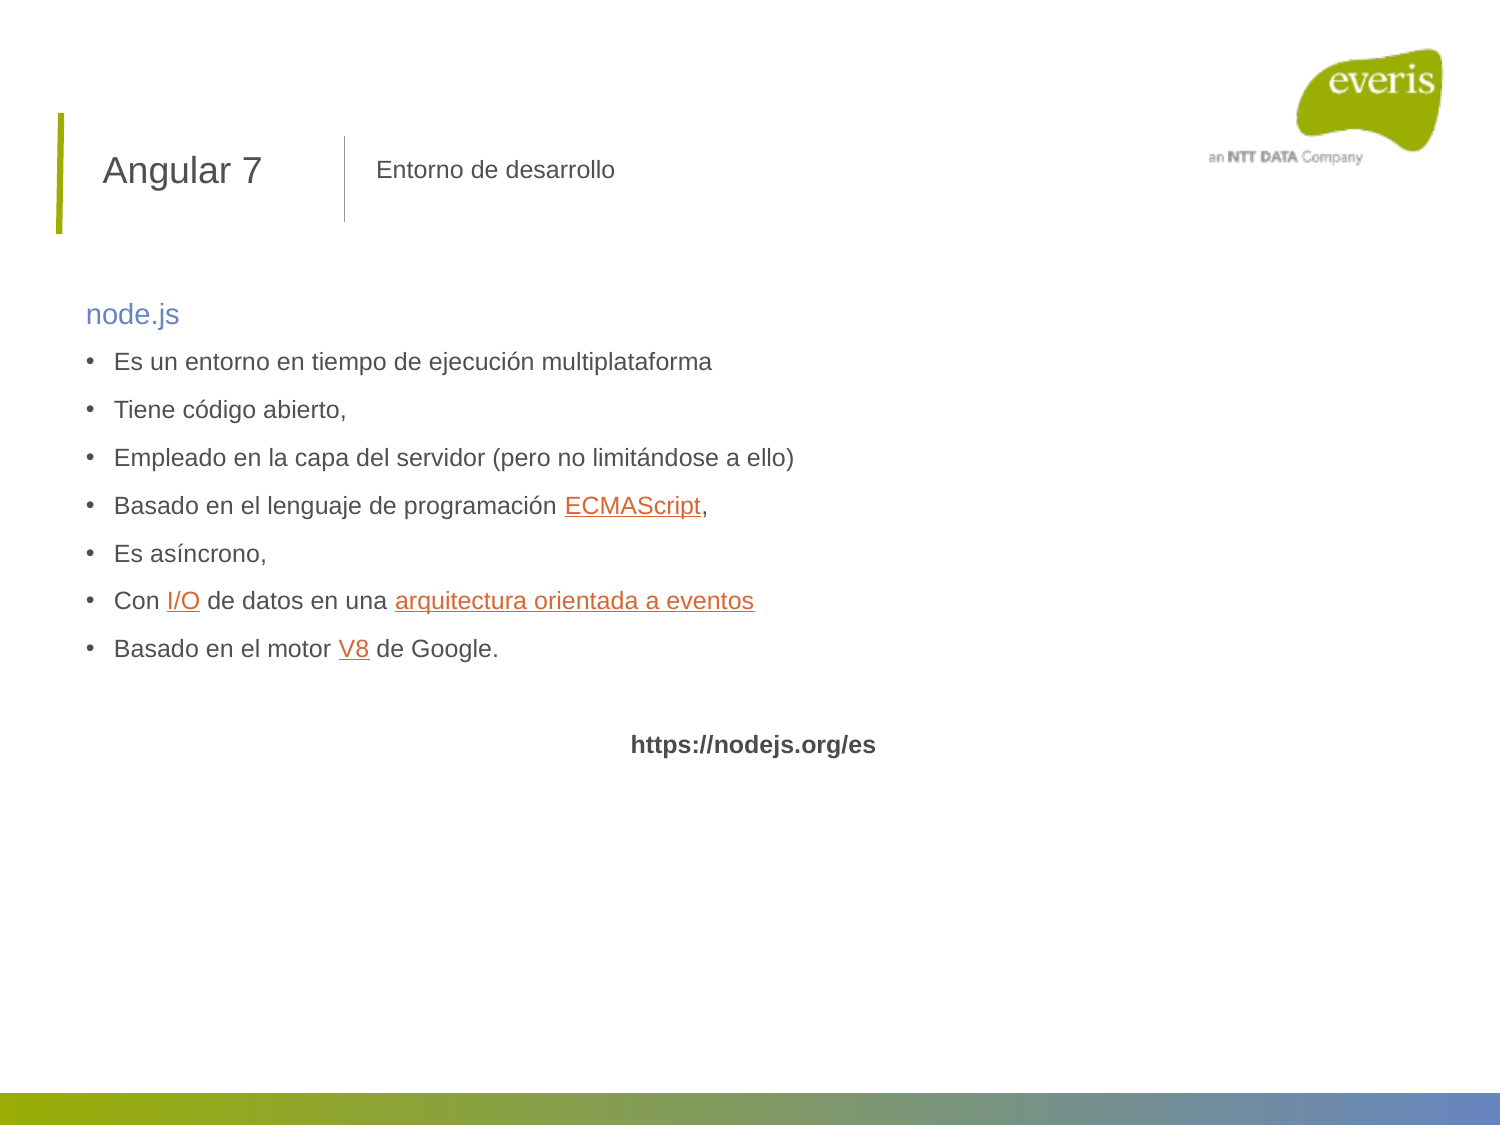

Angular 7
Entorno de desarrollo
node.js
Es un entorno en tiempo de ejecución multiplataforma
Tiene código abierto,
Empleado en la capa del servidor (pero no limitándose a ello)
Basado en el lenguaje de programación ECMAScript,
Es asíncrono,
Con I/O de datos en una arquitectura orientada a eventos
Basado en el motor V8 de Google.

https://nodejs.org/es